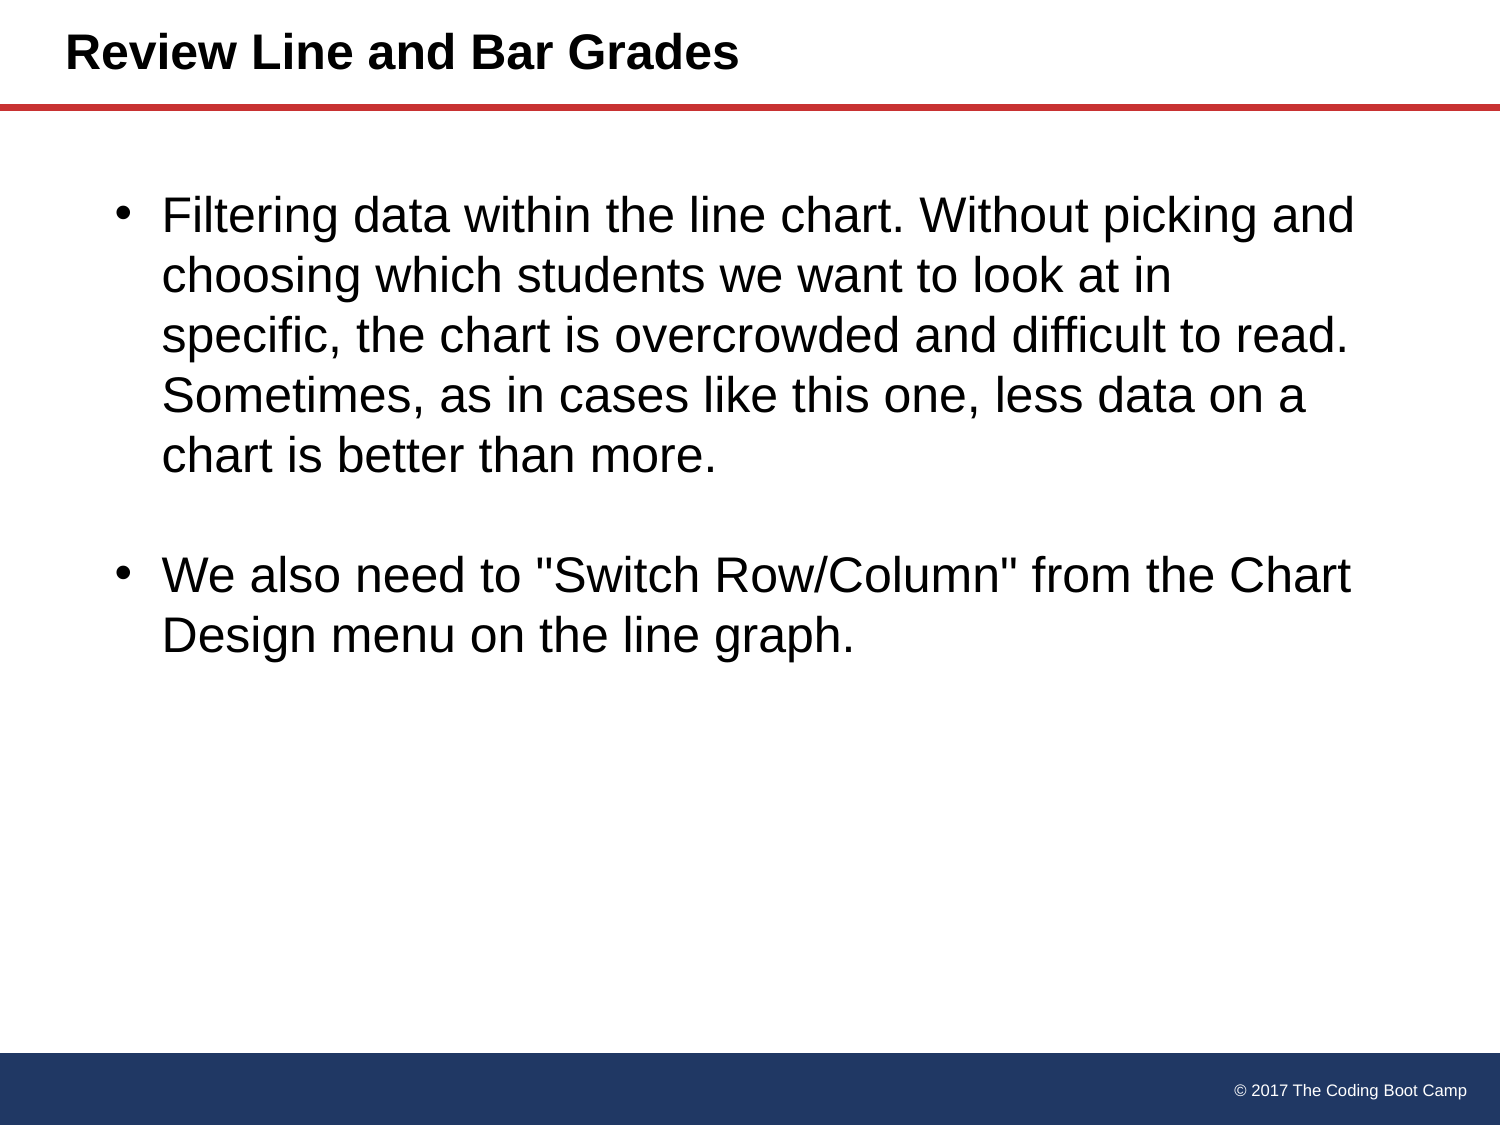

# Review Line and Bar Grades
Filtering data within the line chart. Without picking and choosing which students we want to look at in specific, the chart is overcrowded and difficult to read. Sometimes, as in cases like this one, less data on a chart is better than more.

We also need to "Switch Row/Column" from the Chart Design menu on the line graph.